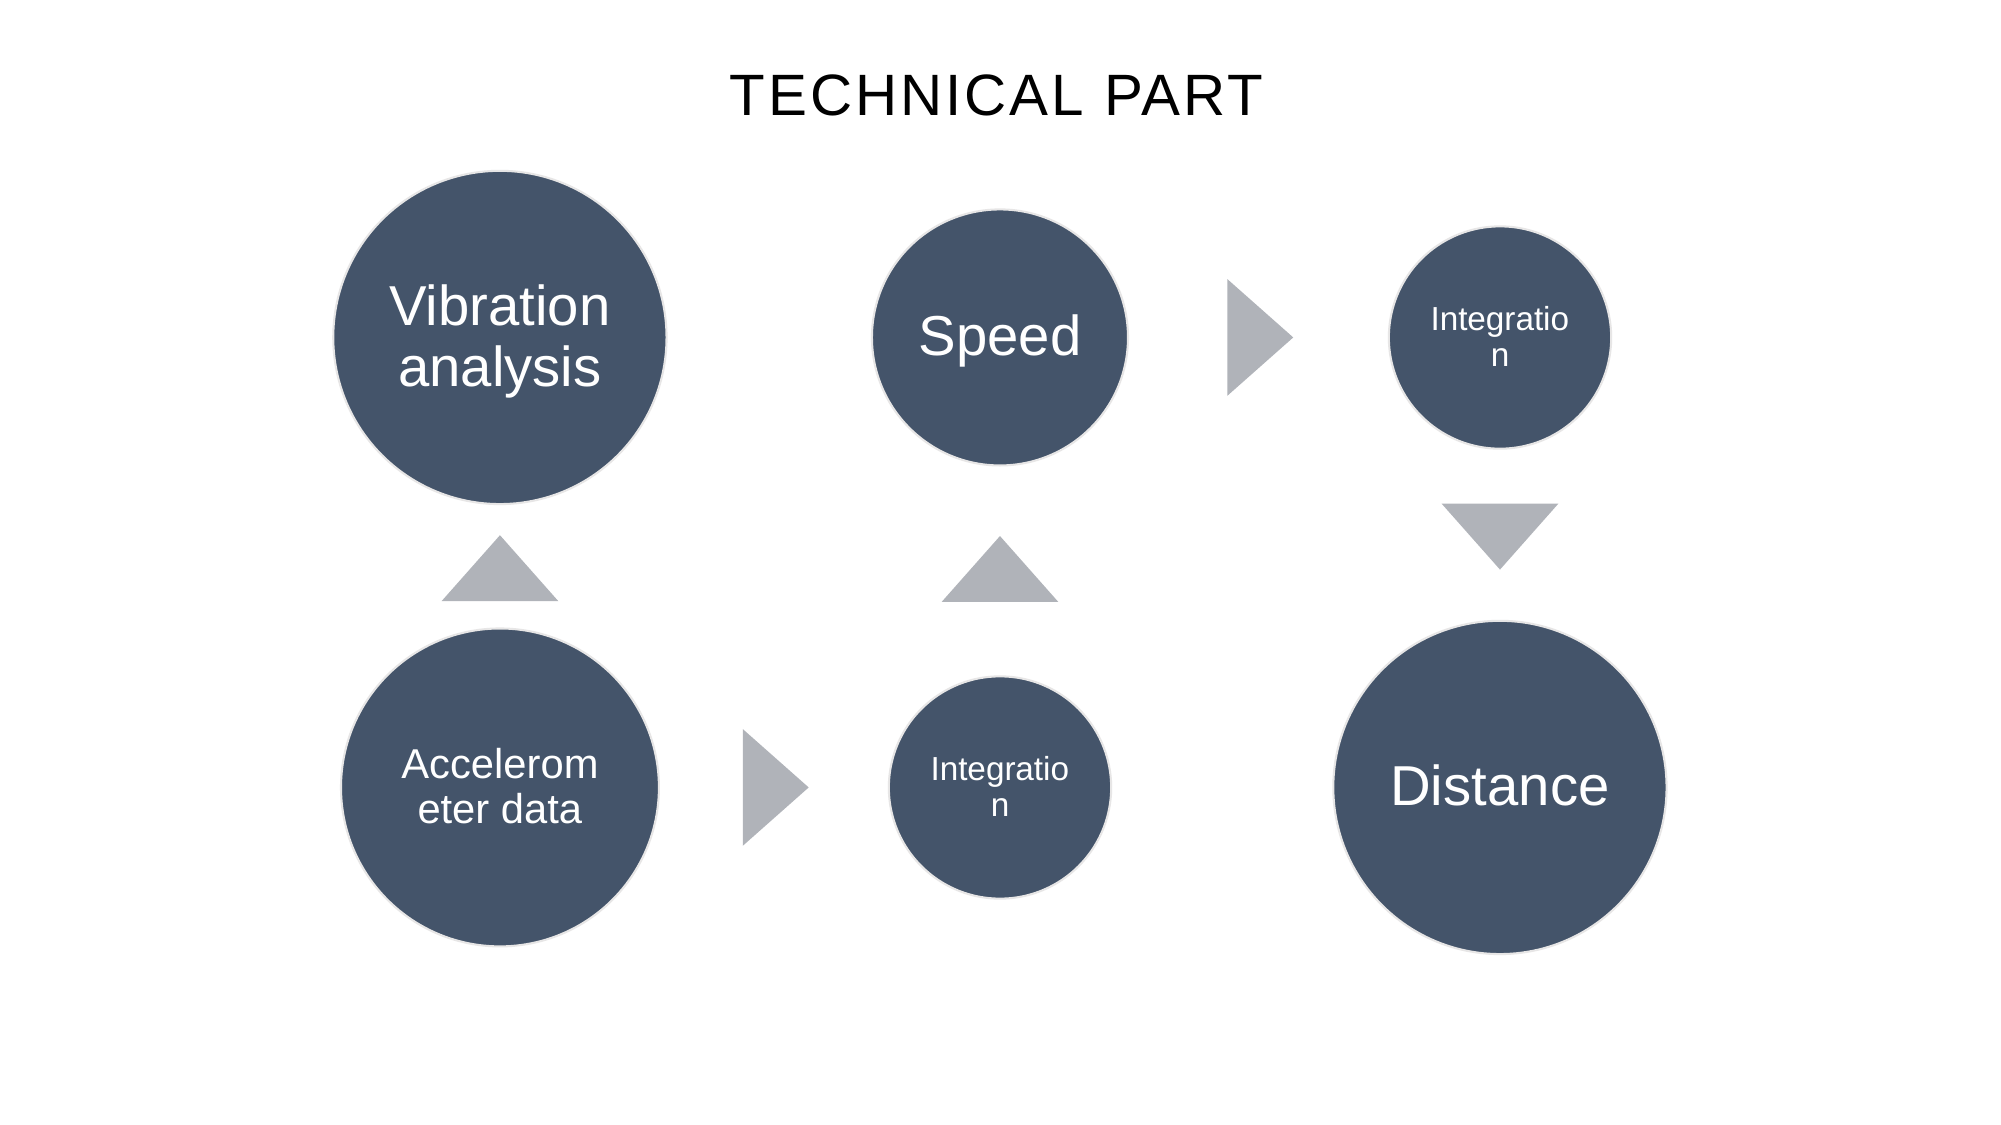

Technical part
Vibration analysis
Accelerometer data
Integration
Speed
Integration
Distance